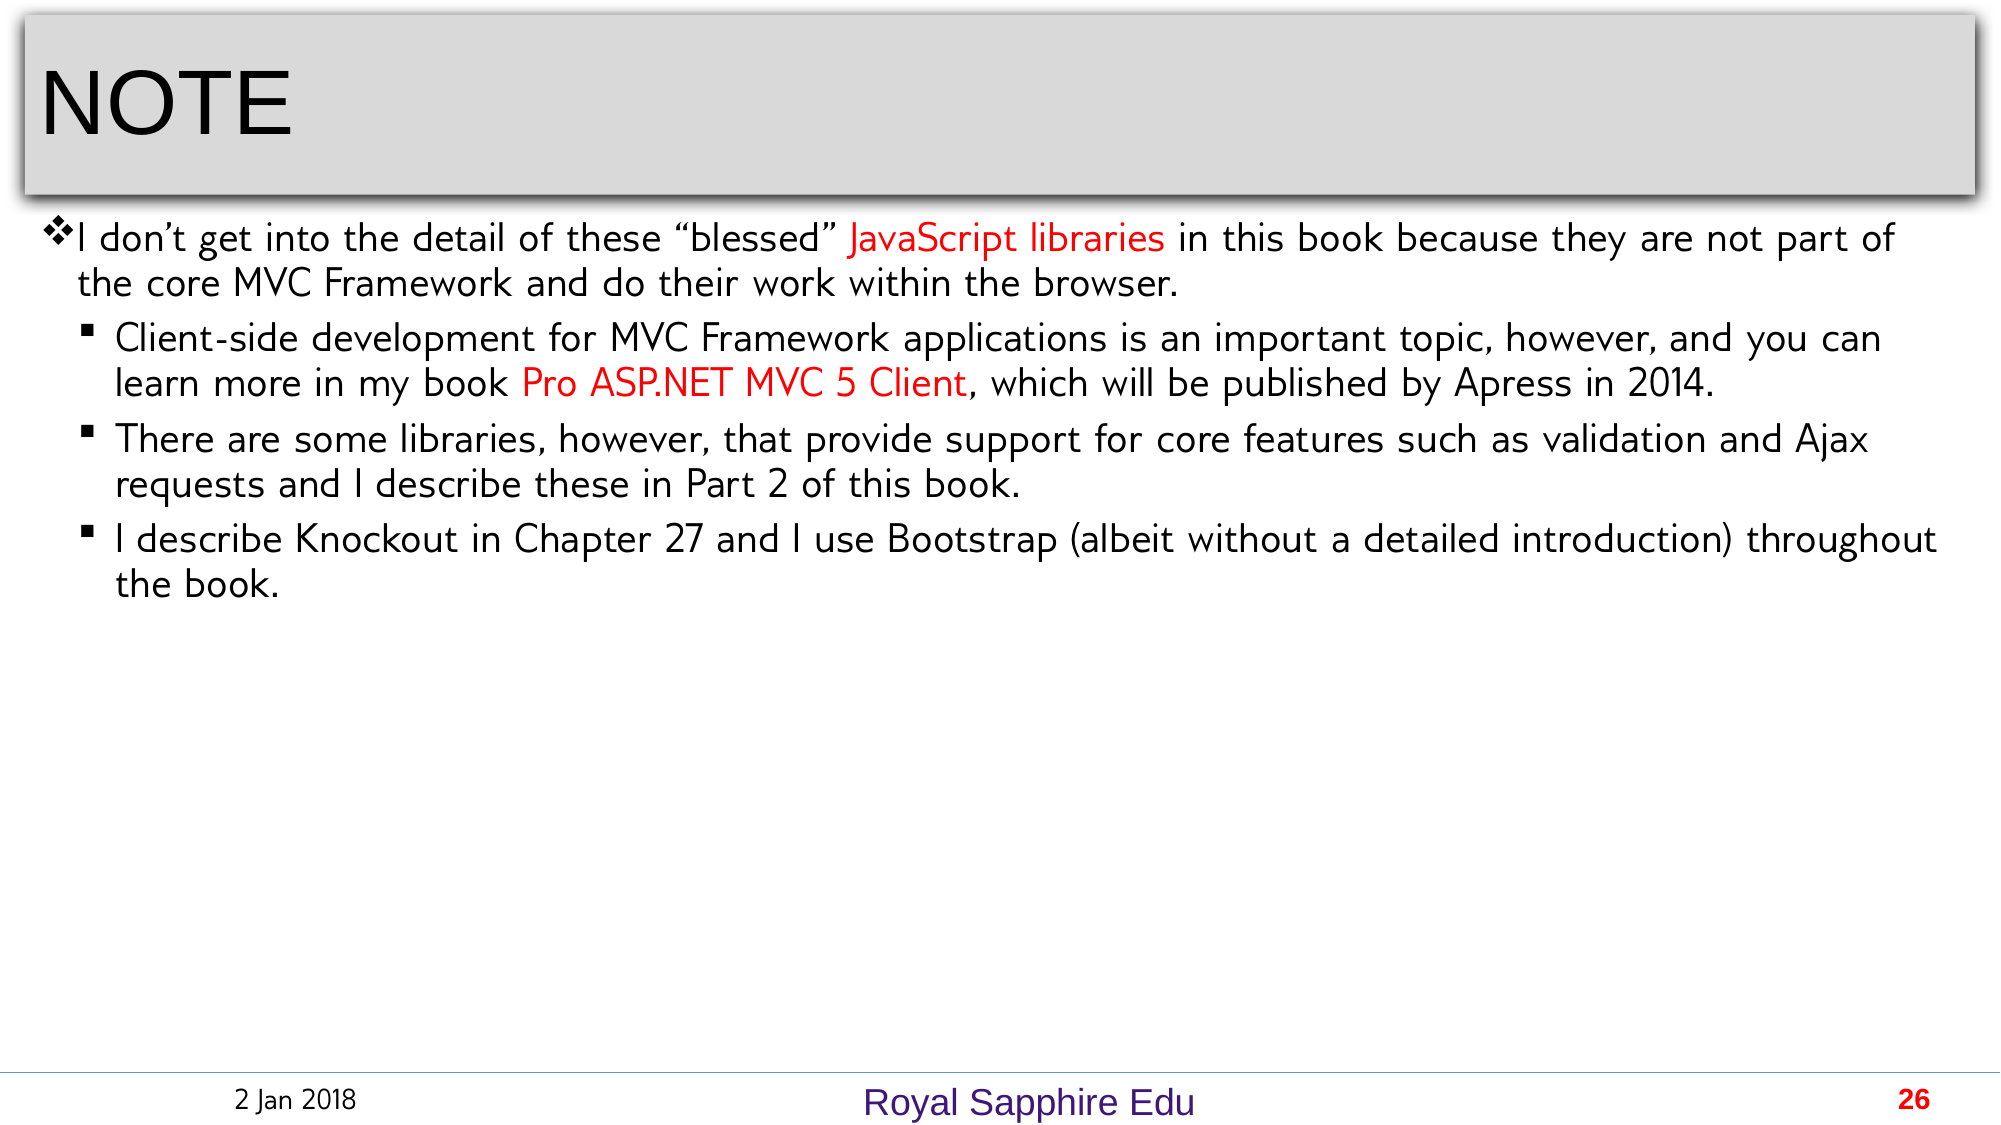

# NOTE
I don’t get into the detail of these “blessed” JavaScript libraries in this book because they are not part of the core MVC Framework and do their work within the browser.
Client-side development for MVC Framework applications is an important topic, however, and you can learn more in my book Pro ASP.NET MVC 5 Client, which will be published by Apress in 2014.
There are some libraries, however, that provide support for core features such as validation and Ajax requests and I describe these in Part 2 of this book.
I describe Knockout in Chapter 27 and I use Bootstrap (albeit without a detailed introduction) throughout the book.
2 Jan 2018
26